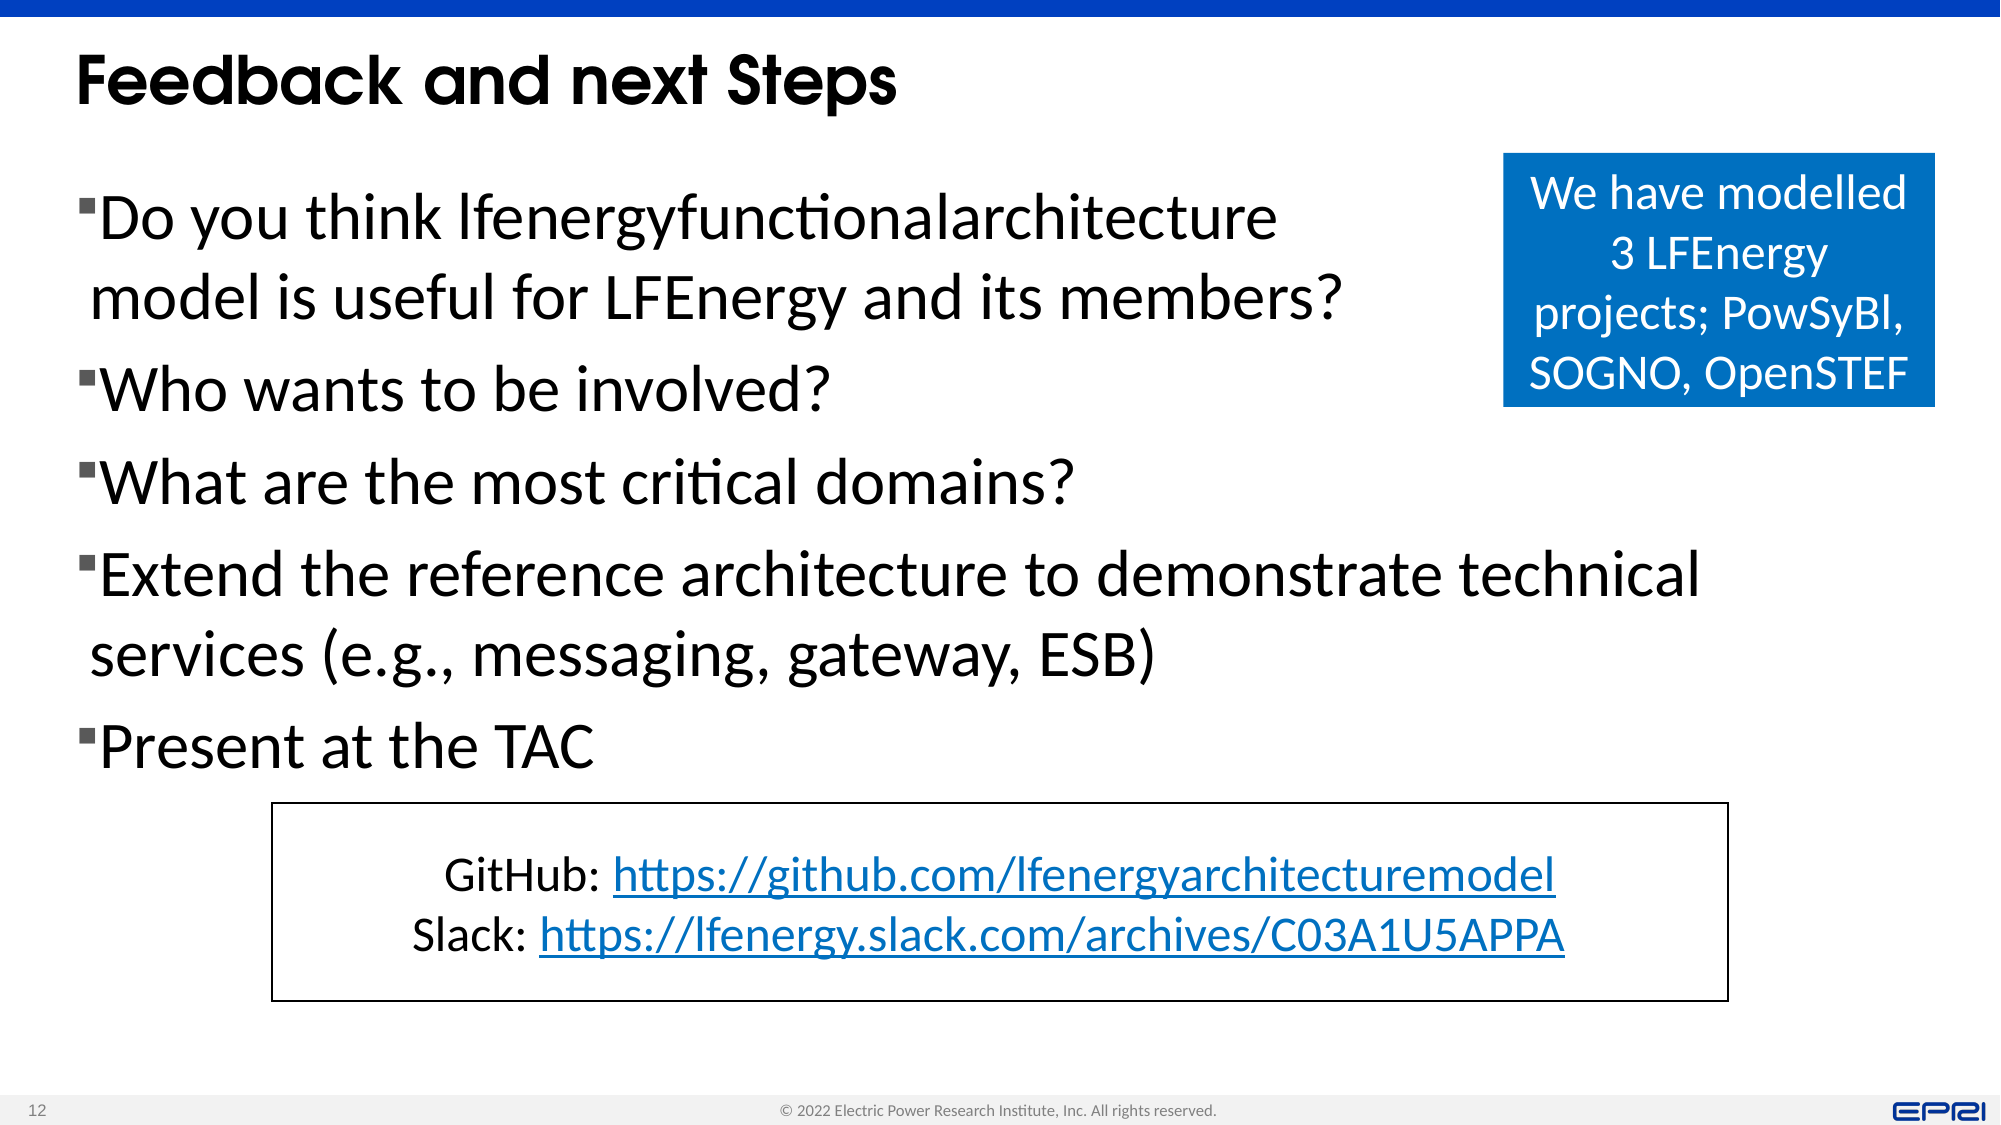

# Feedback and next Steps
We have modelled 3 LFEnergy projects; PowSyBl, SOGNO, OpenSTEF
Do you think lfenergyfunctionalarchitecture  			  model is useful for LFEnergy and its members?
Who wants to be involved?
What are the most critical domains?
Extend the reference architecture to demonstrate technical services (e.g., messaging, gateway, ESB)
Present at the TAC
GitHub: https://github.com/lfenergyarchitecturemodel
Slack: https://lfenergy.slack.com/archives/C03A1U5APPA